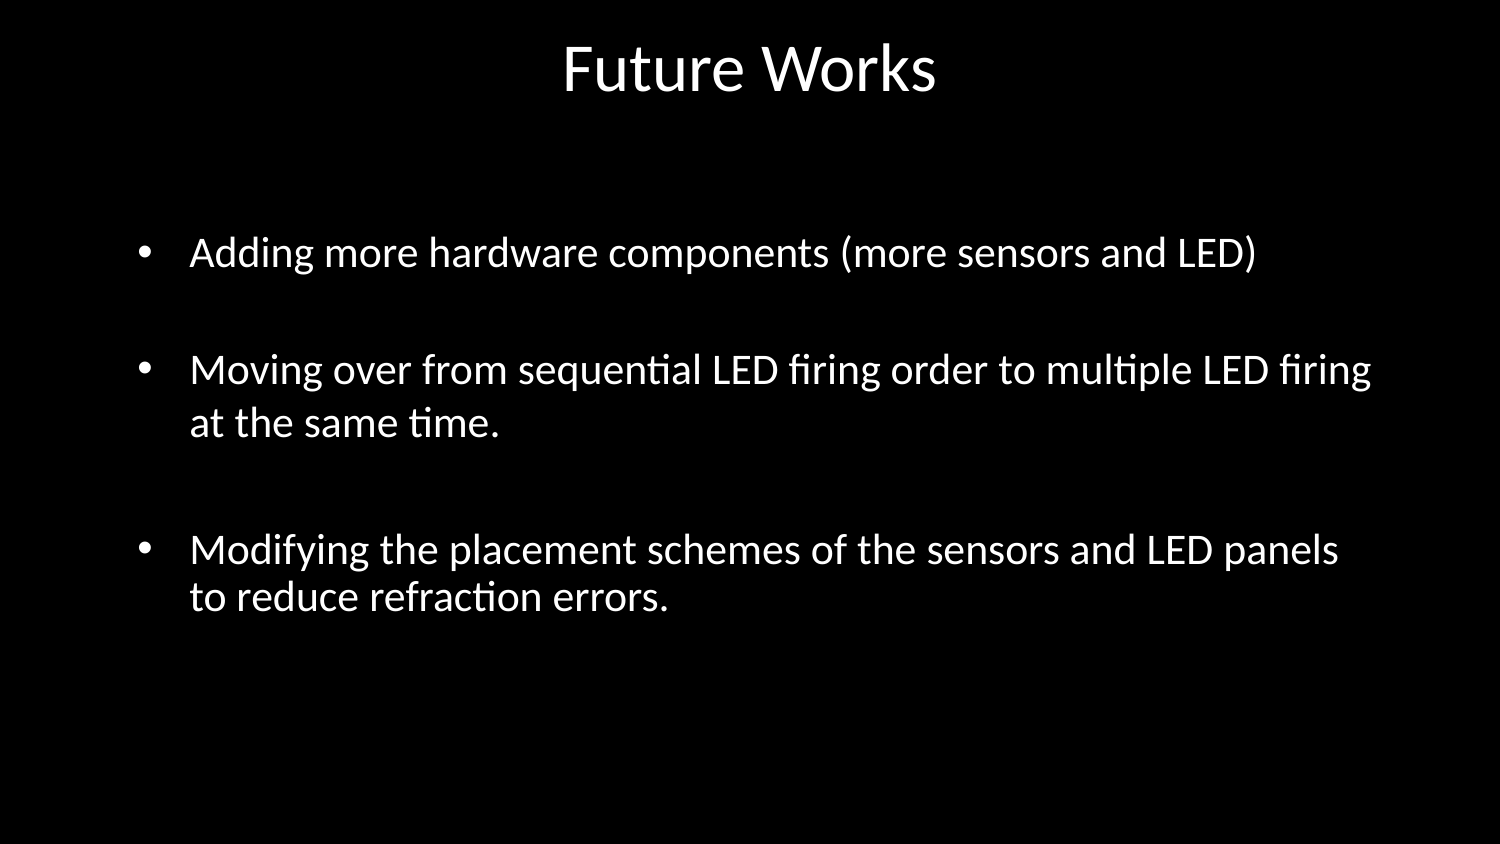

# Future Works
Adding more hardware components (more sensors and LED)

Moving over from sequential LED firing order to multiple LED firing at the same time.

Modifying the placement schemes of the sensors and LED panels to reduce refraction errors.